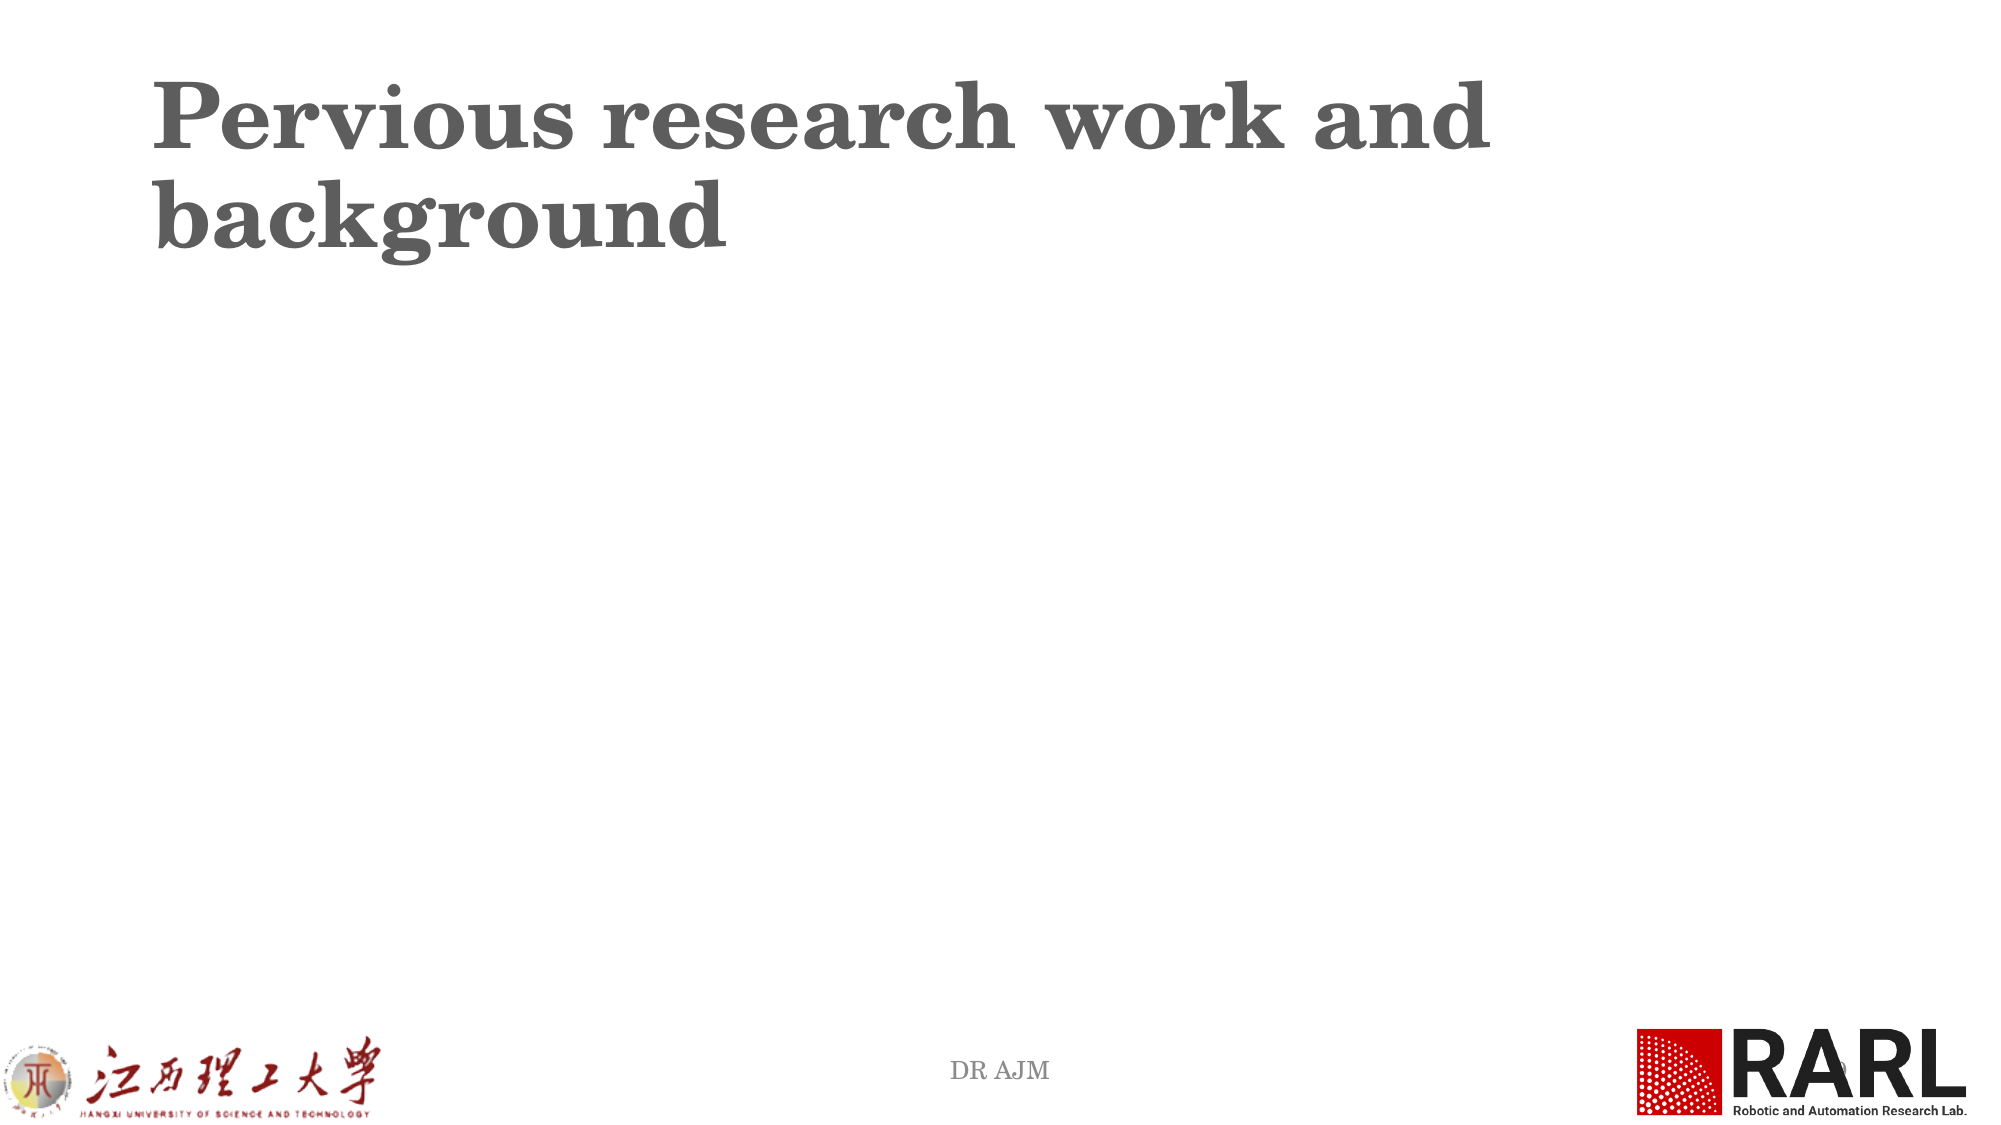

# Pervious research work and background

DR AJM
9